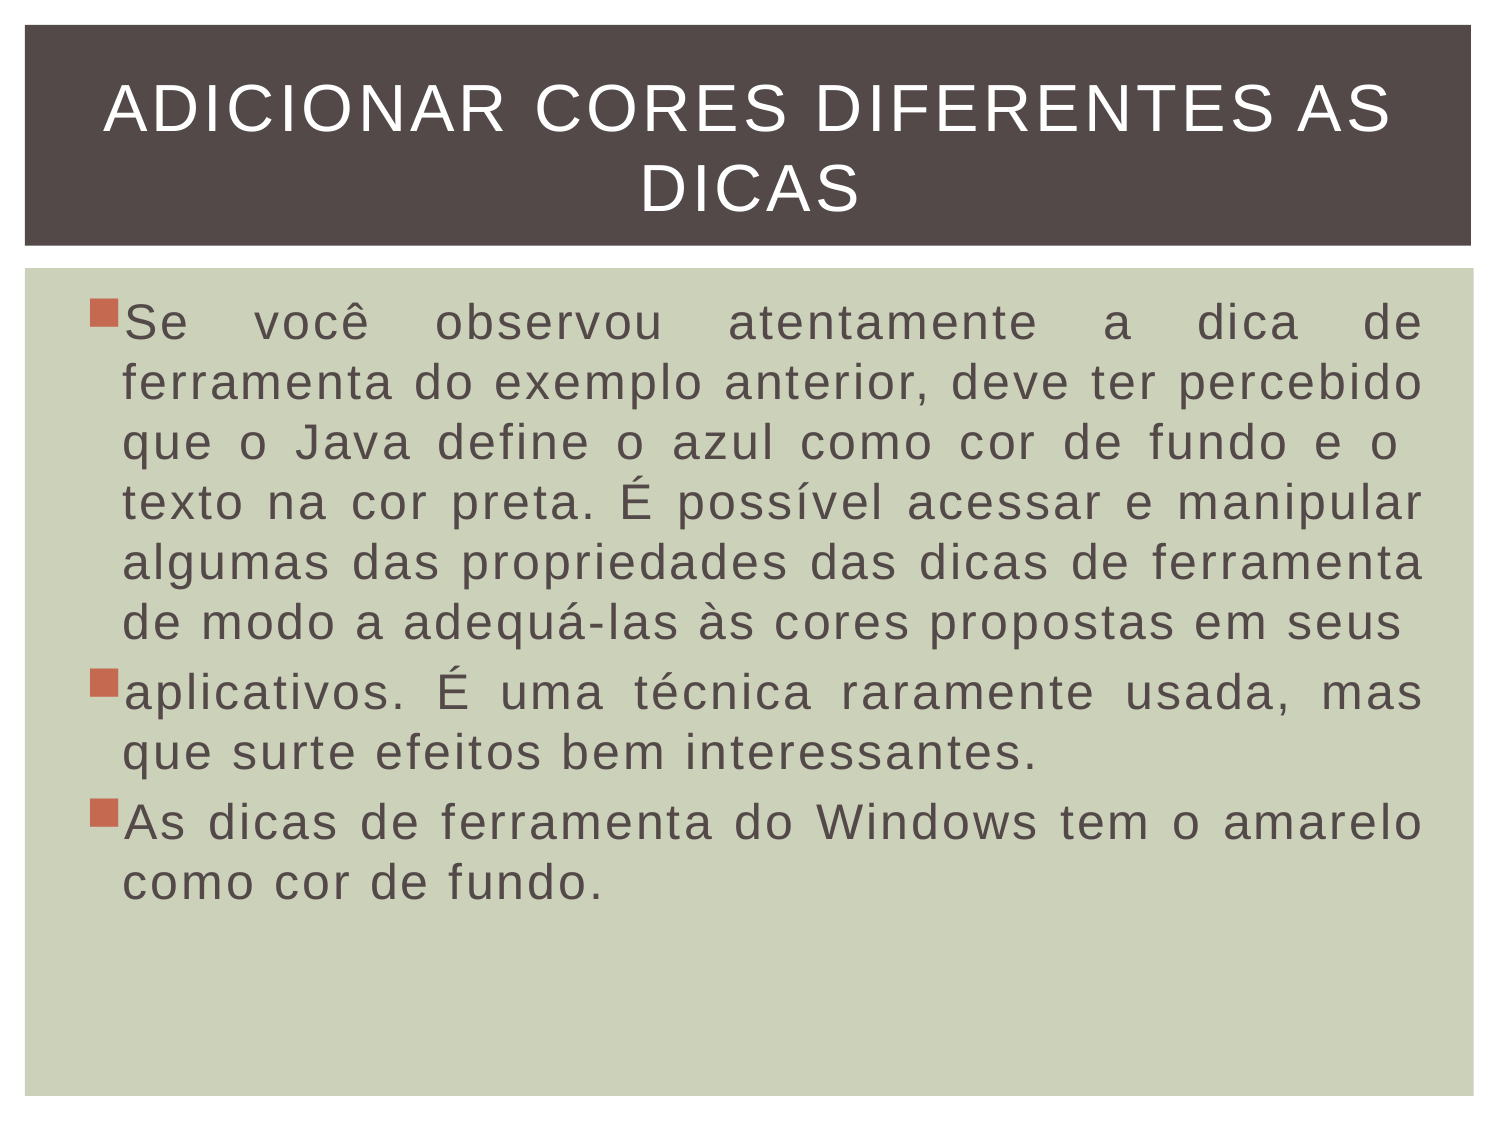

# Adicionar cores diferentes as dicas
Se você observou atentamente a dica de ferramenta do exemplo anterior, deve ter percebido que o Java define o azul como cor de fundo e o  texto na cor preta. É possível acessar e manipular algumas das propriedades das dicas de ferramenta de modo a adequá-las às cores propostas em seus
aplicativos. É uma técnica raramente usada, mas que surte efeitos bem interessantes.
As dicas de ferramenta do Windows tem o amarelo como cor de fundo.